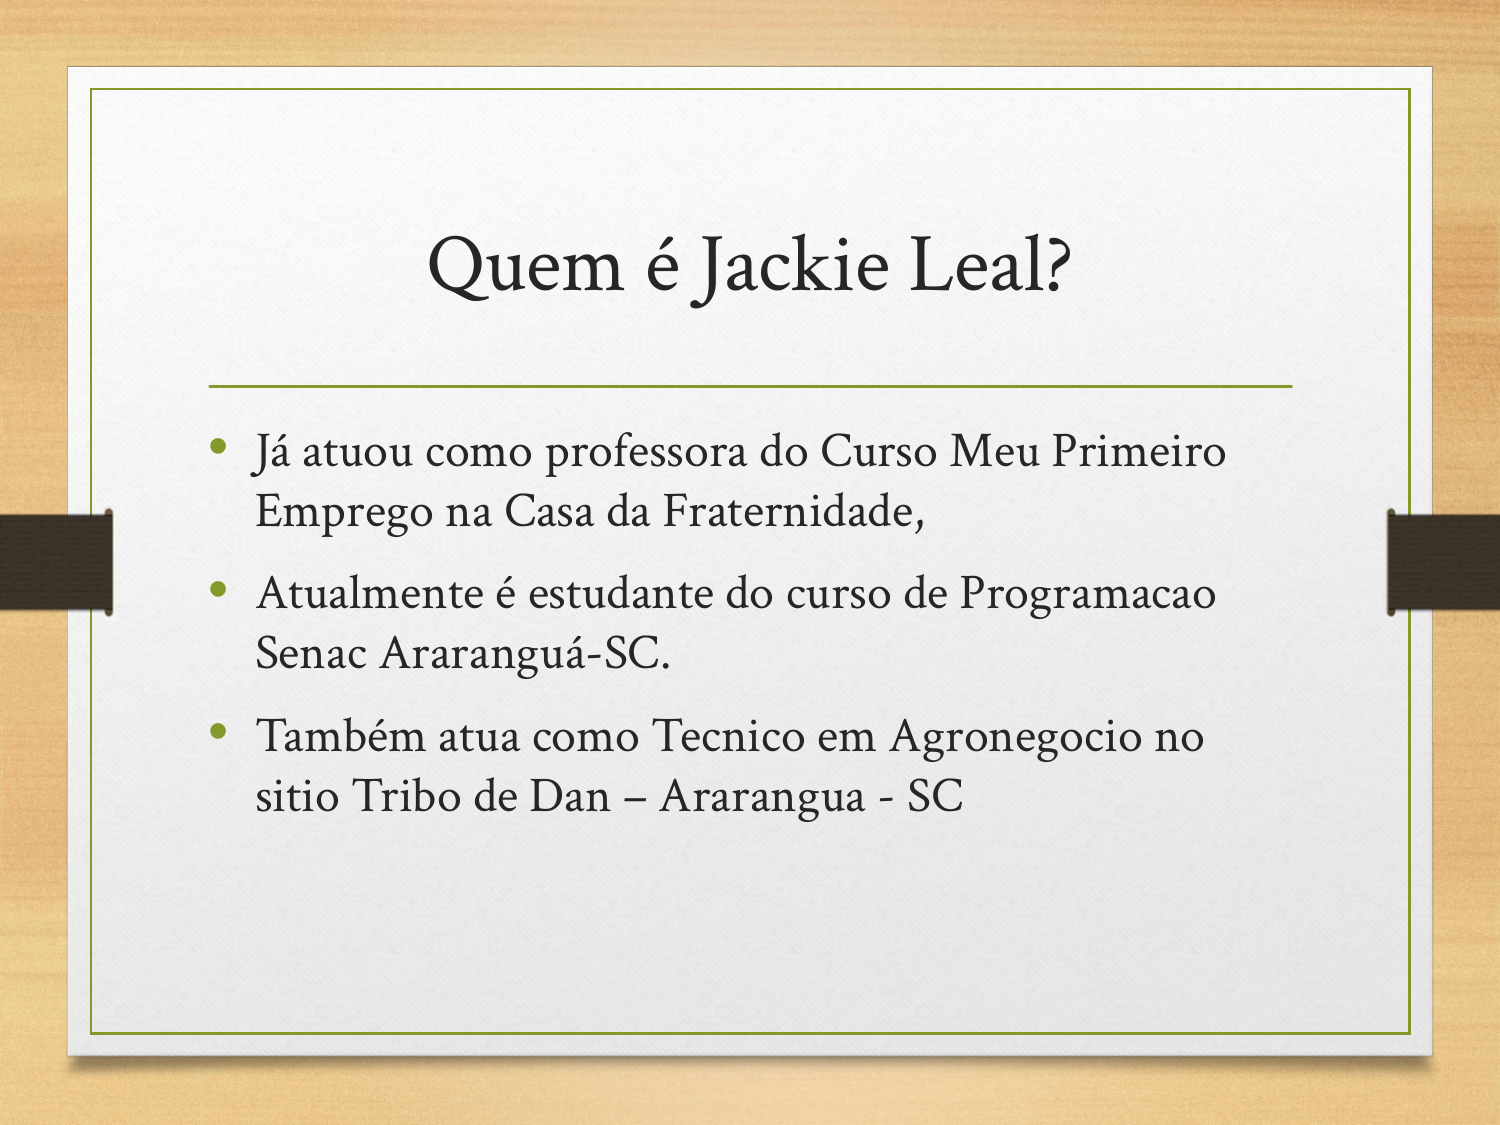

# Quem é Jackie Leal?
Já atuou como professora do Curso Meu Primeiro Emprego na Casa da Fraternidade,
Atualmente é estudante do curso de Programacao Senac Araranguá-SC.
Também atua como Tecnico em Agronegocio no sitio Tribo de Dan – Ararangua - SC